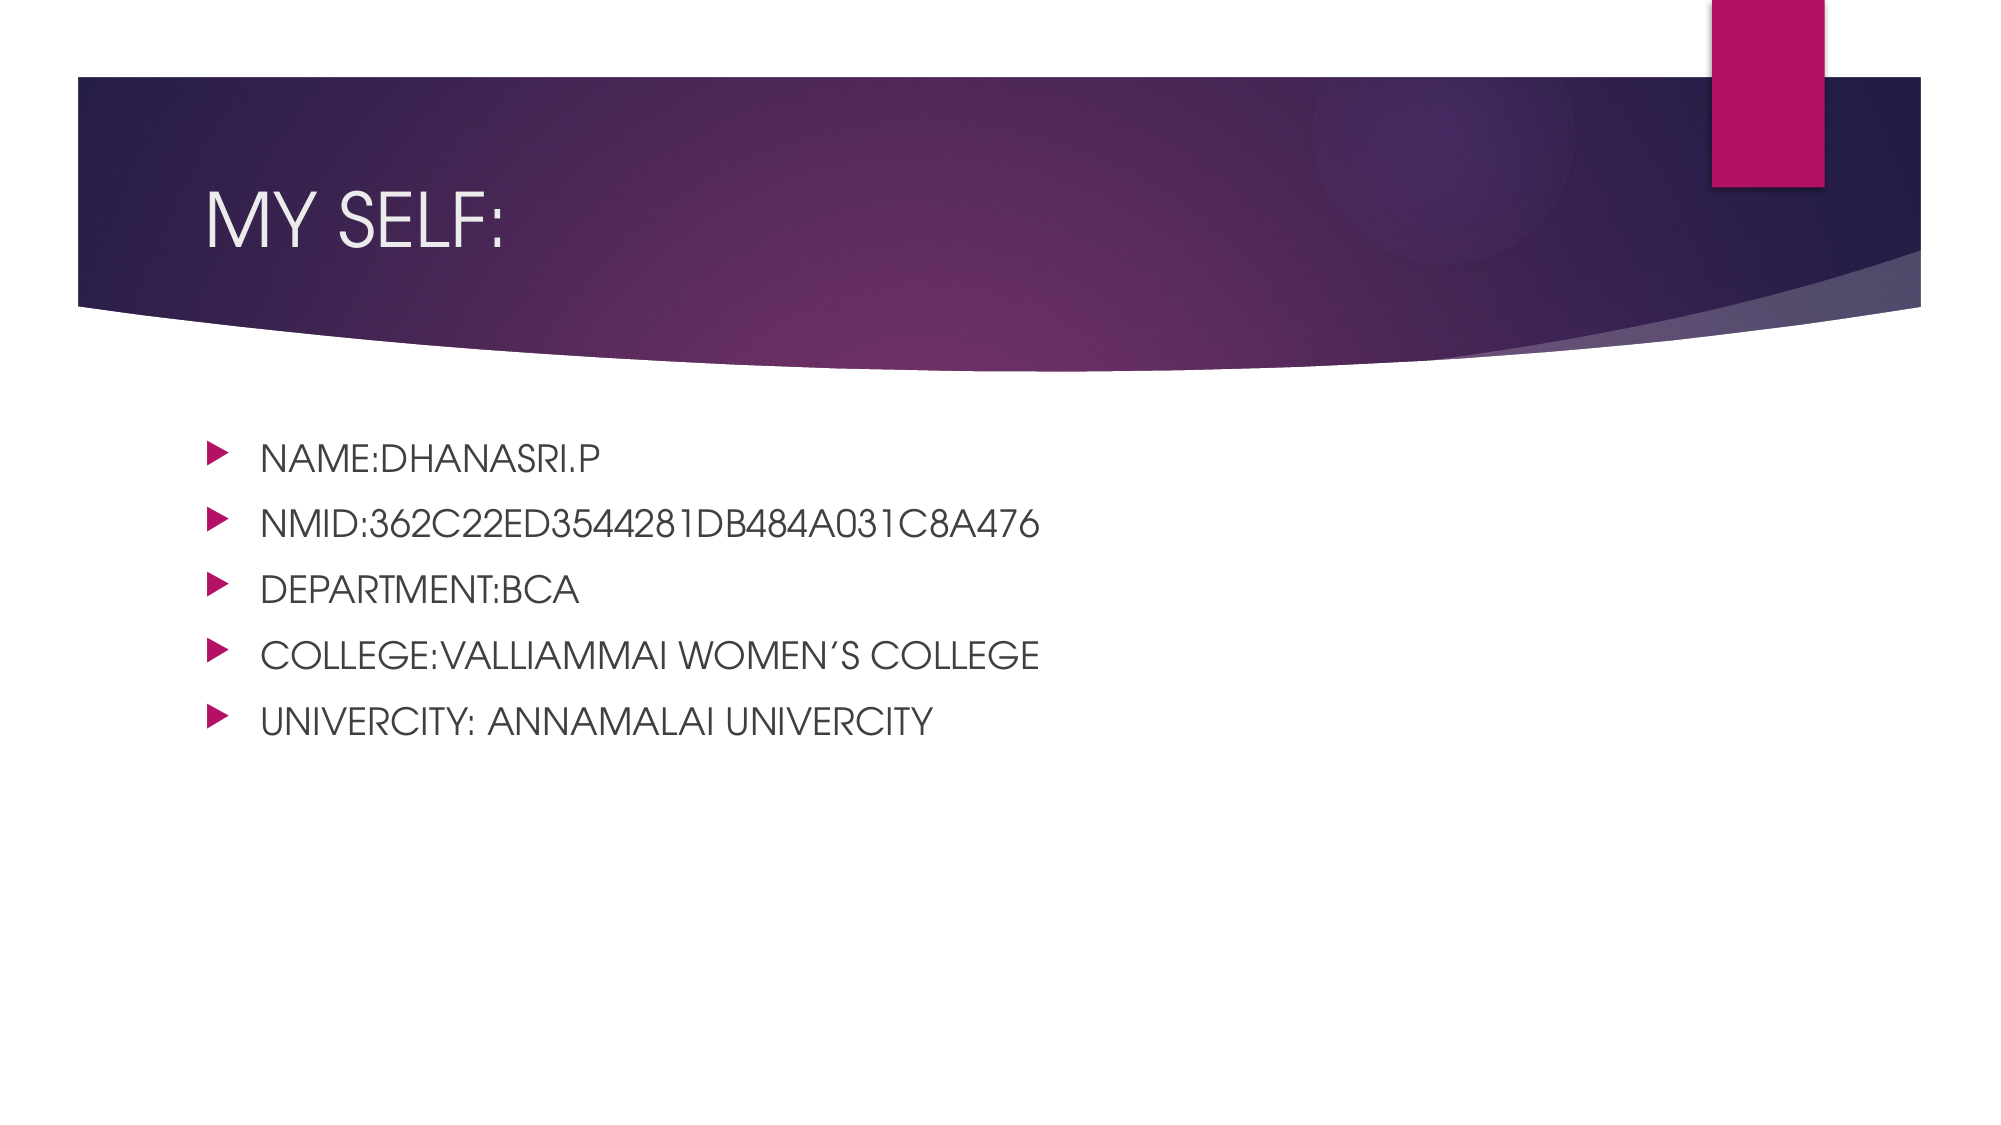

# MY SELF:
NAME:DHANASRI.P
NMID:362C22ED3544281DB484A031C8A476
DEPARTMENT:BCA
COLLEGE:VALLIAMMAI WOMEN’S COLLEGE
UNIVERCITY: ANNAMALAI UNIVERCITY